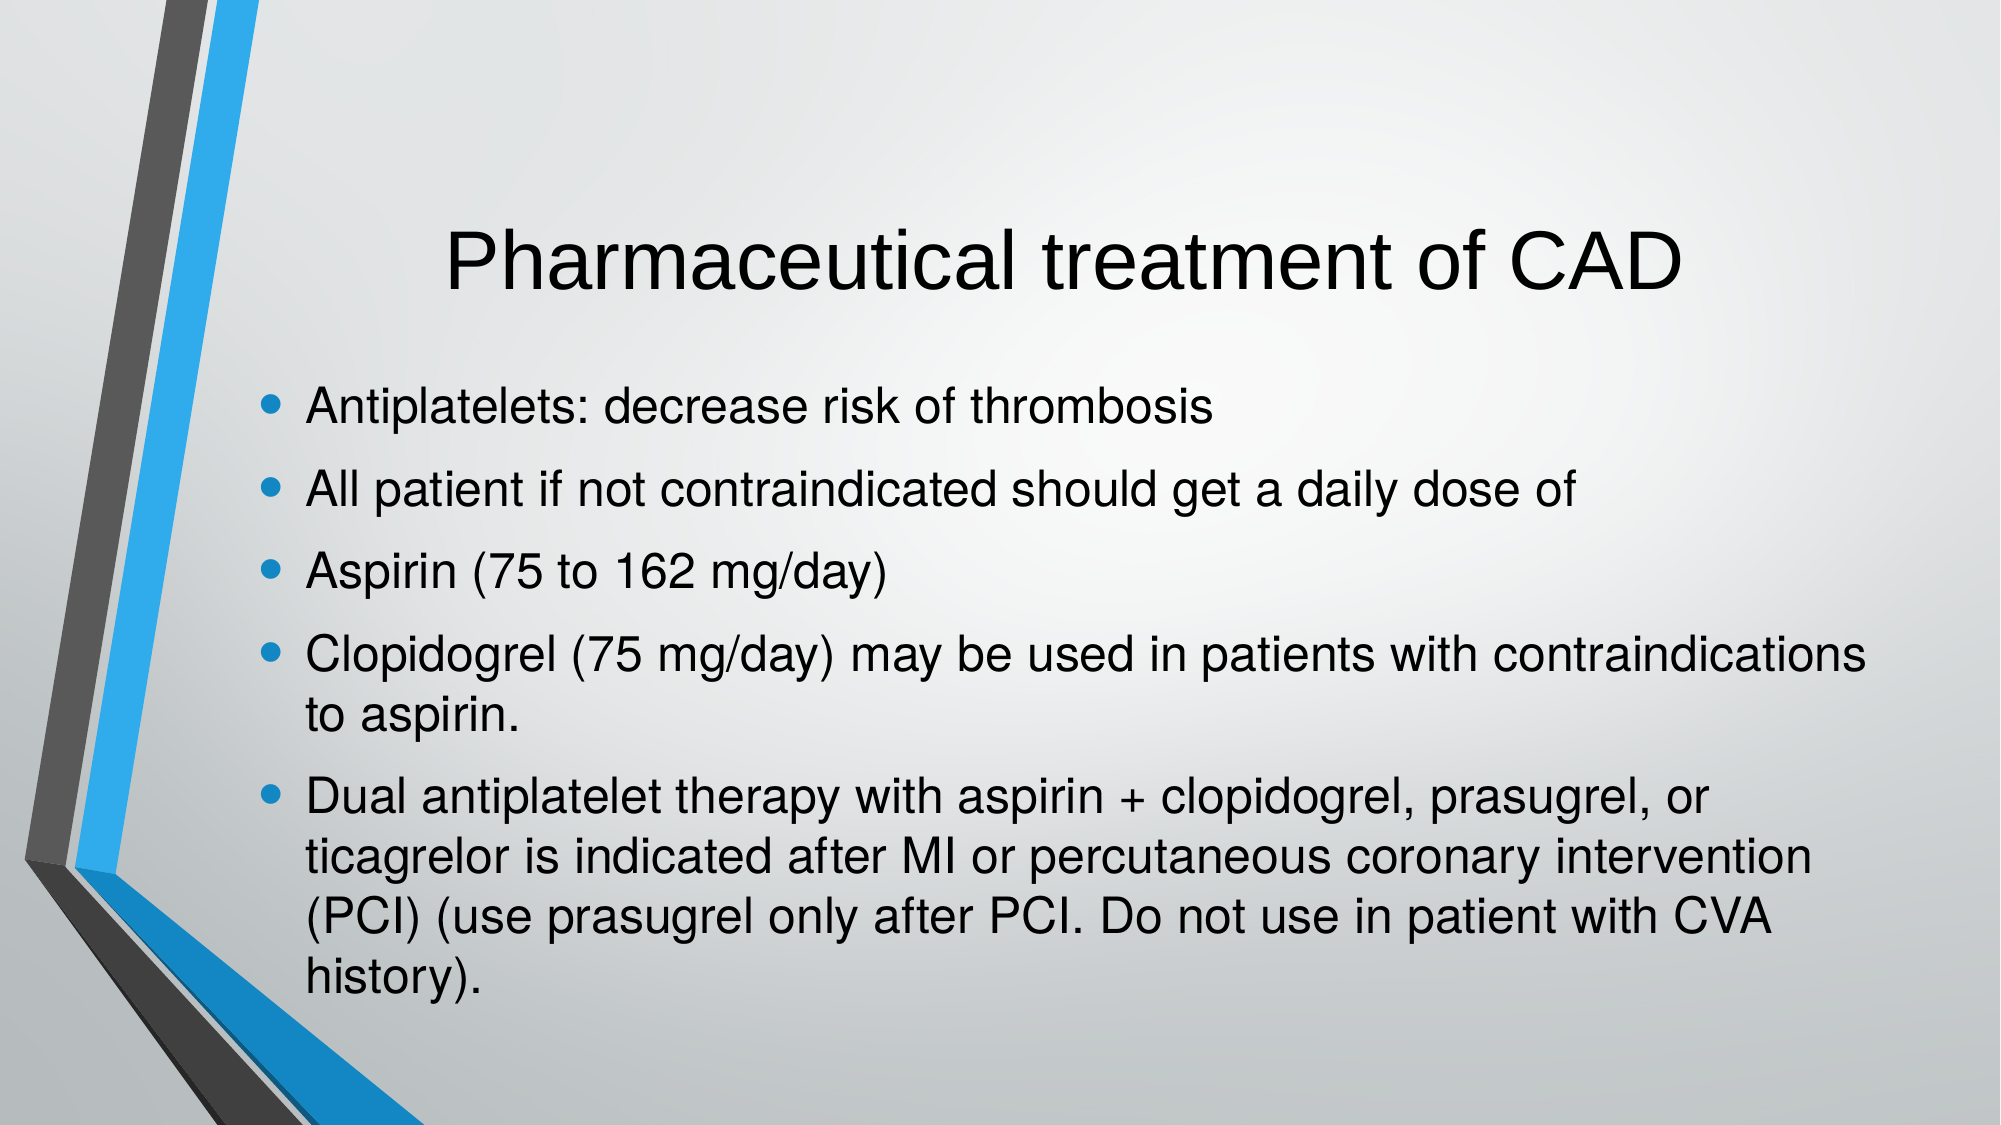

# Pharmaceutical treatment of CAD
Antiplatelets: decrease risk of thrombosis
All patient if not contraindicated should get a daily dose of
Aspirin (75 to 162 mg/day)
Clopidogrel (75 mg/day) may be used in patients with contraindications to aspirin.
Dual antiplatelet therapy with aspirin + clopidogrel, prasugrel, or ticagrelor is indicated after MI or percutaneous coronary intervention (PCI) (use prasugrel only after PCI. Do not use in patient with CVA history).